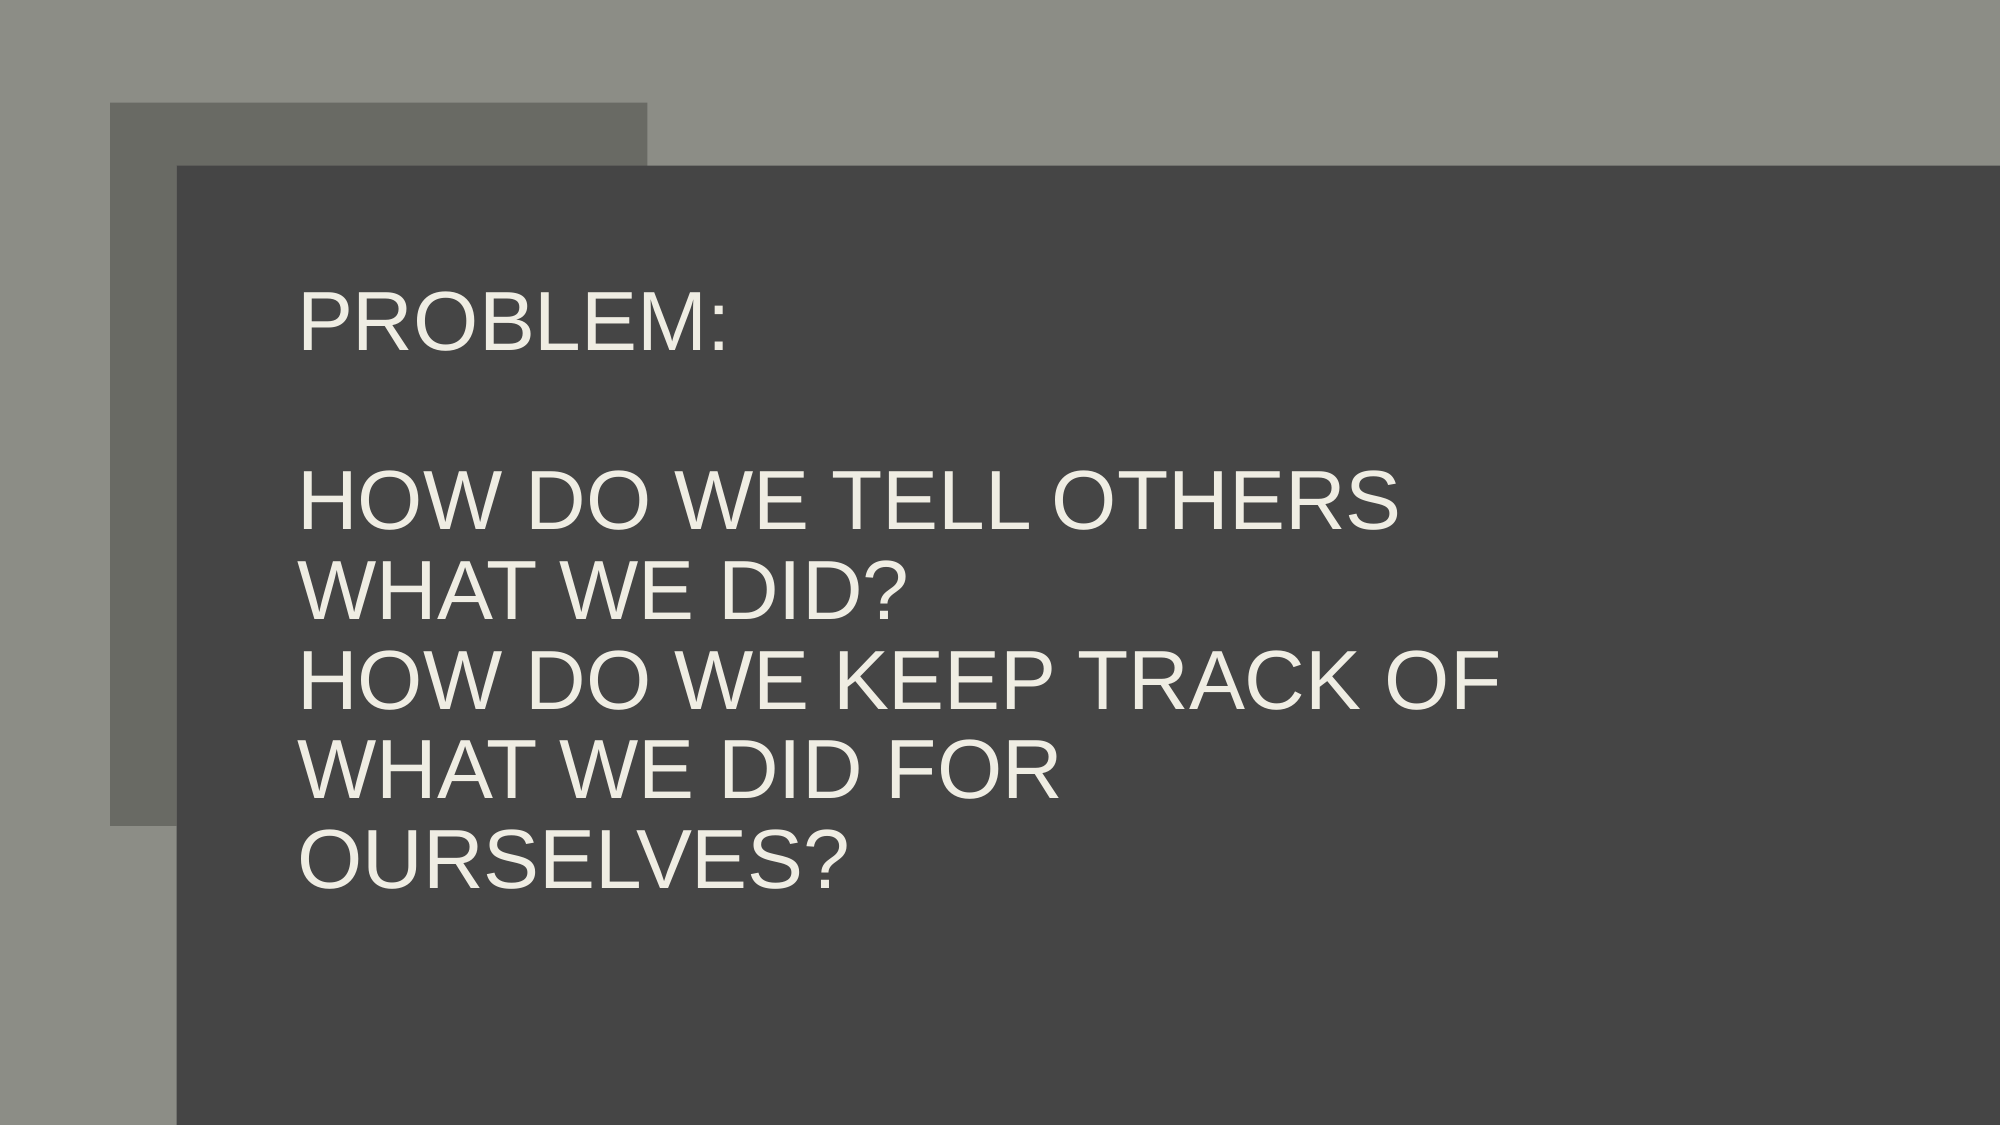

# Problem: How do we tell others what we did? How do we keep track of what we did for ourselves?